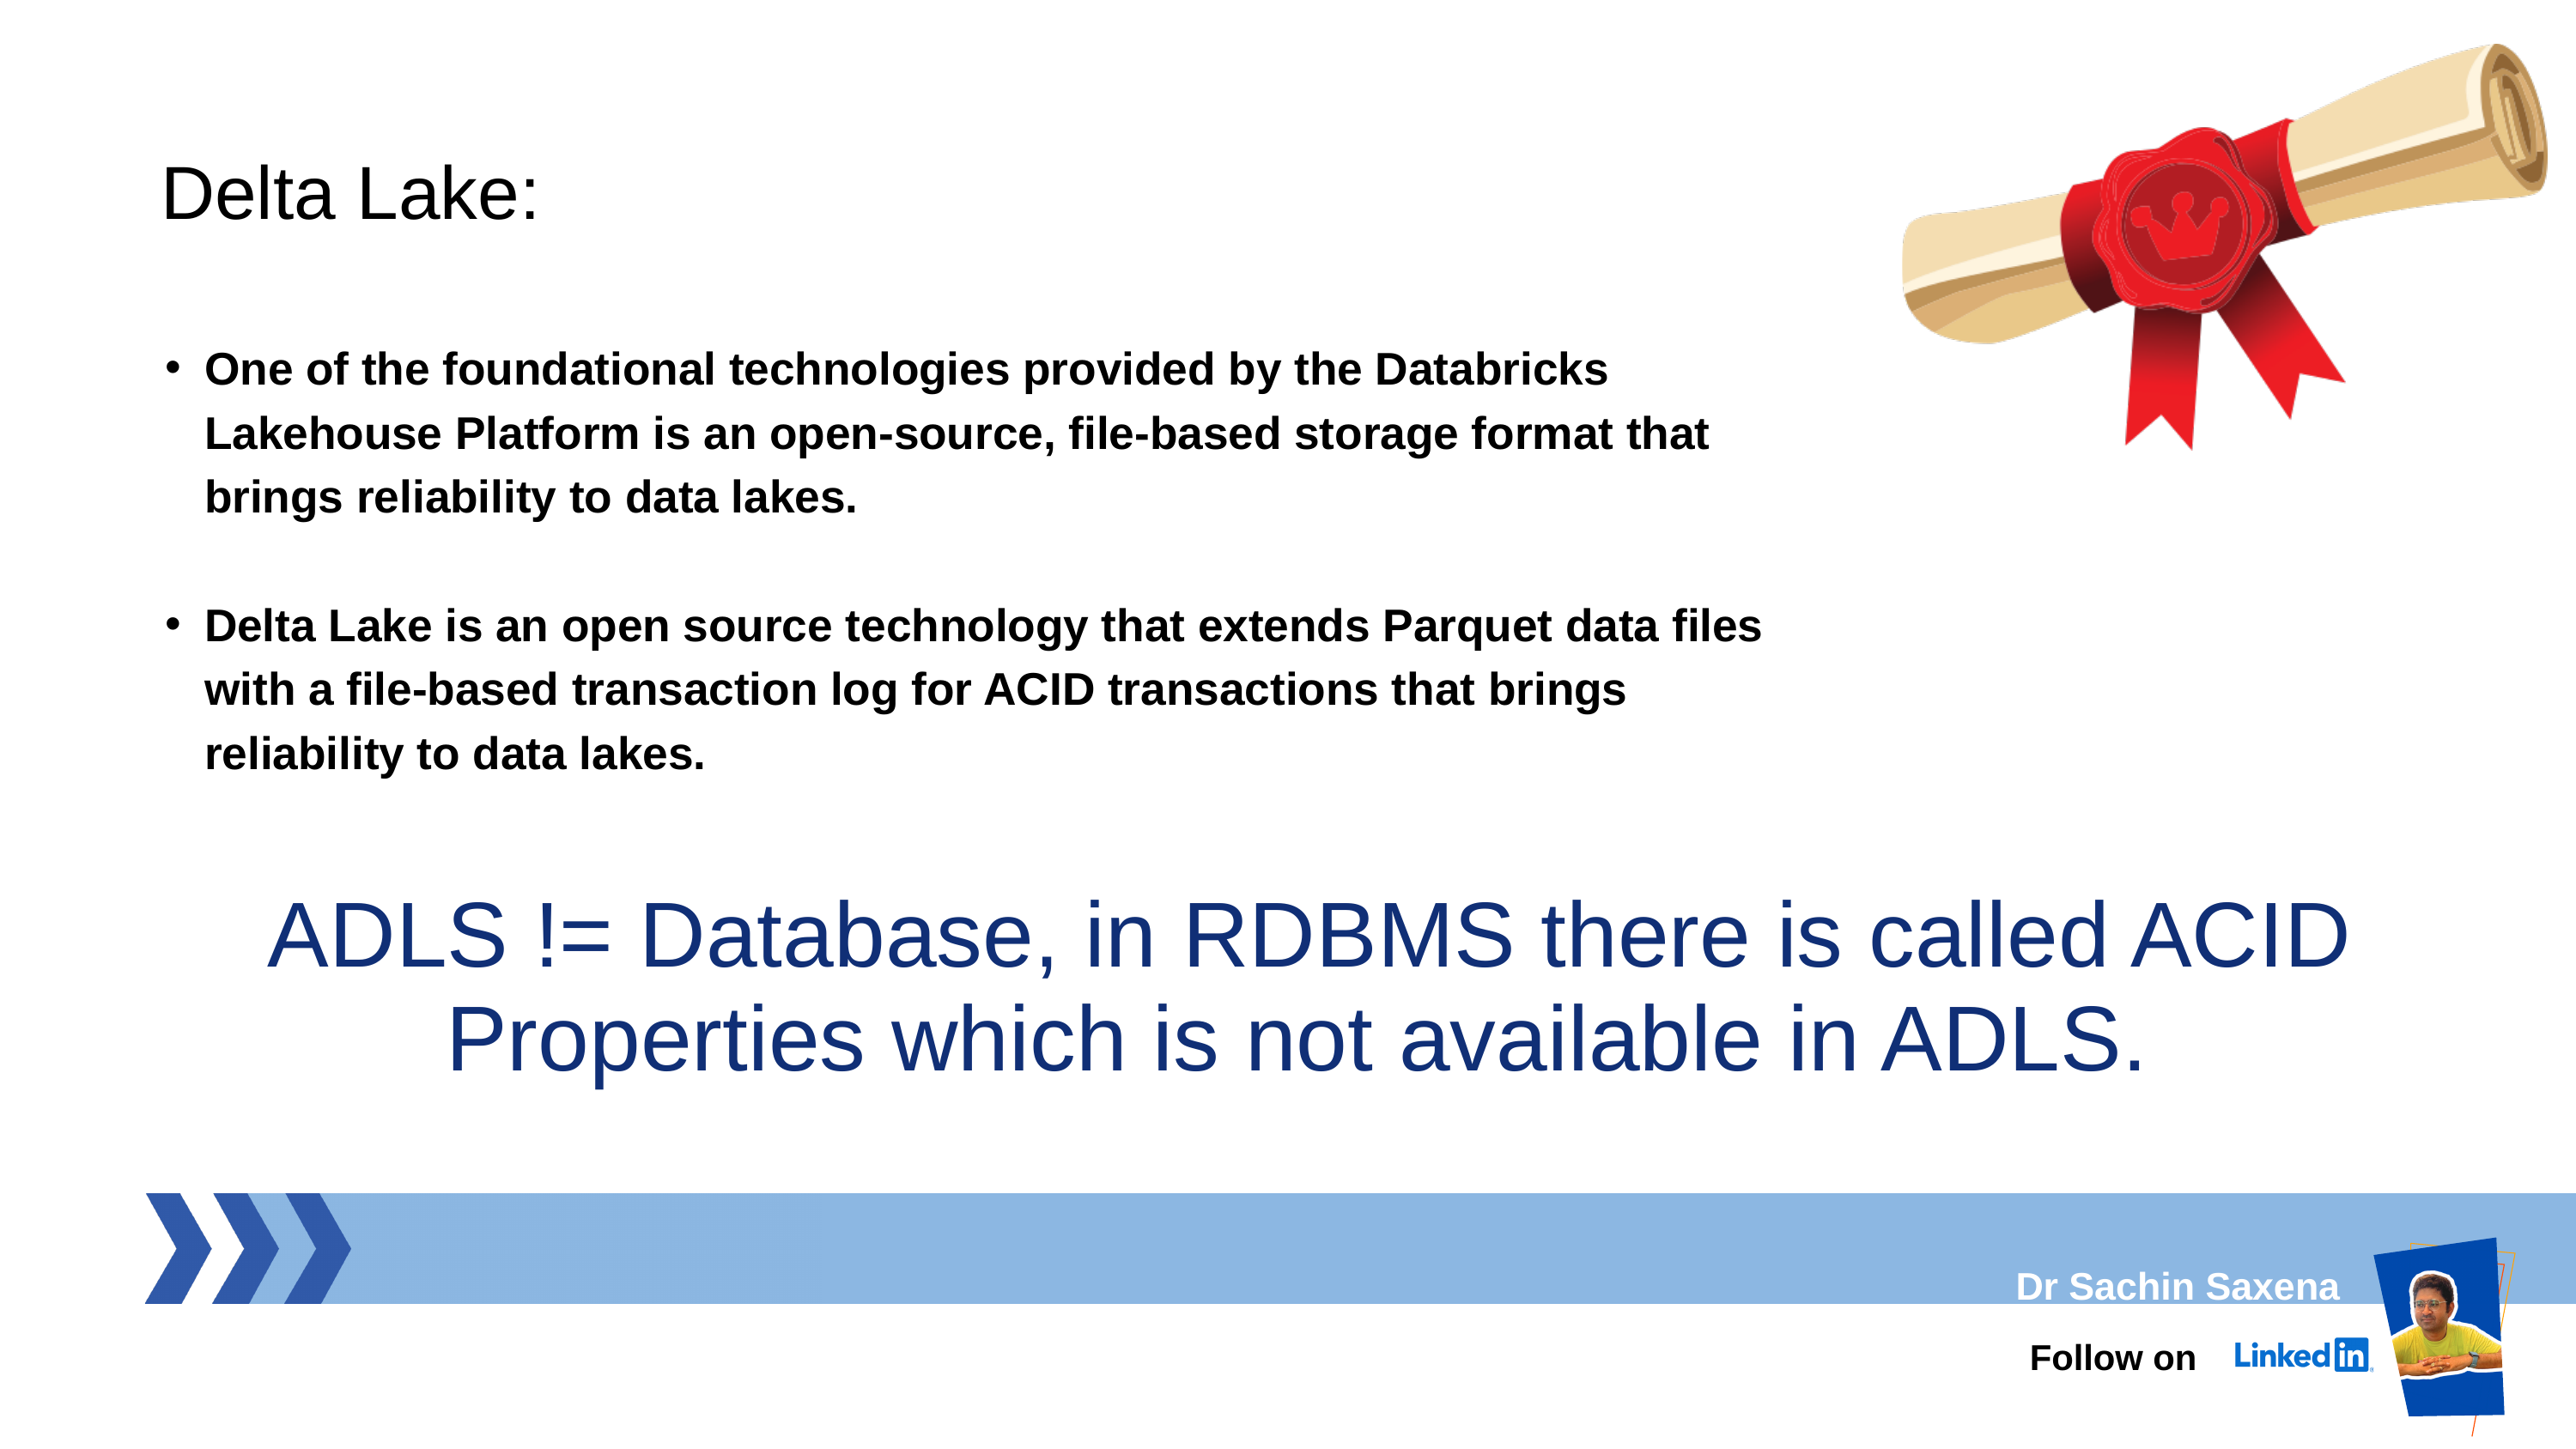

Delta Lake:

One of the foundational technologies provided by the Databricks Lakehouse Platform is an open-source, file-based storage format that brings reliability to data lakes.

Delta Lake is an open source technology that extends Parquet data files with a file-based transaction log for ACID transactions that brings reliability to data lakes.

ADLS != Database, in RDBMS there is called ACID Properties which is not available in ADLS.

Dr Sachin Saxena

Follow on